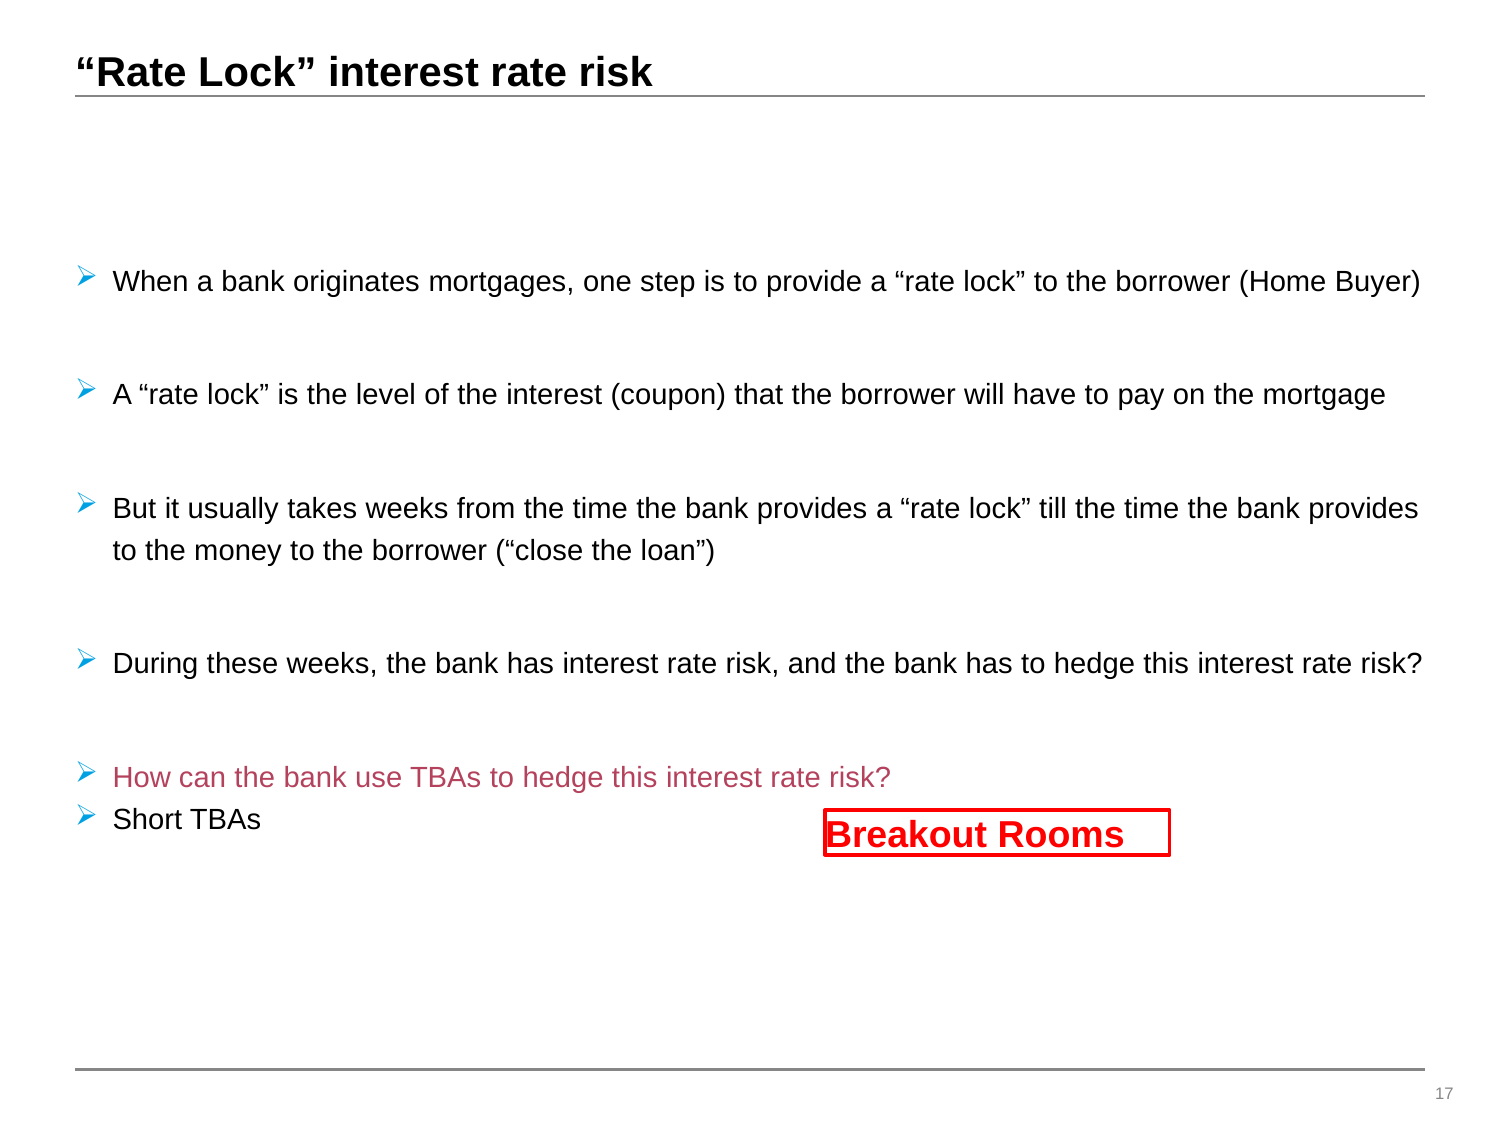

# “Rate Lock” interest rate risk
When a bank originates mortgages, one step is to provide a “rate lock” to the borrower (Home Buyer)

A “rate lock” is the level of the interest (coupon) that the borrower will have to pay on the mortgage

But it usually takes weeks from the time the bank provides a “rate lock” till the time the bank provides to the money to the borrower (“close the loan”)

During these weeks, the bank has interest rate risk, and the bank has to hedge this interest rate risk?

How can the bank use TBAs to hedge this interest rate risk?
Short TBAs
Breakout Rooms